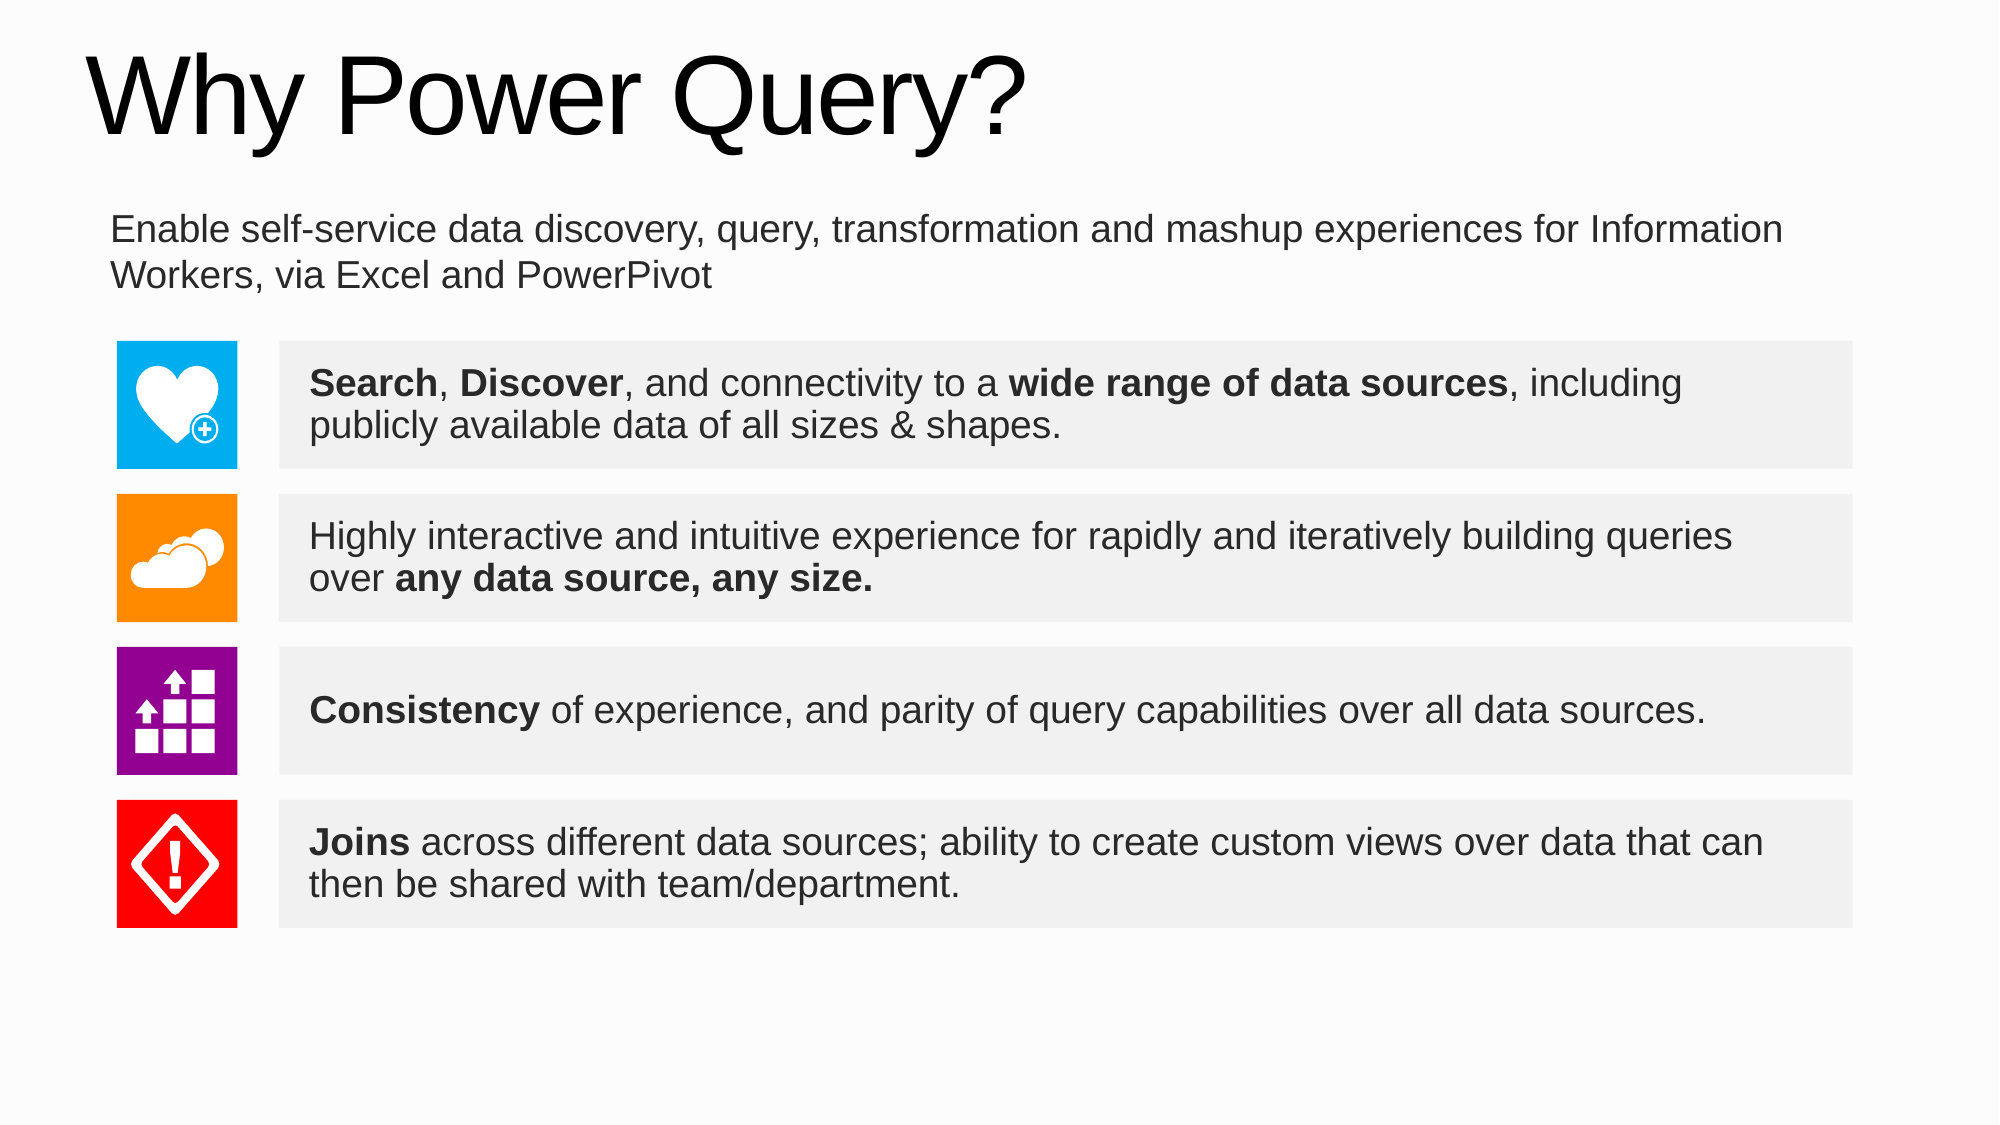

# Why Power Query?
Enable self-service data discovery, query, transformation and mashup experiences for Information Workers, via Excel and PowerPivot
Search, Discover, and connectivity to a wide range of data sources, including publicly available data of all sizes & shapes.

Highly interactive and intuitive experience for rapidly and iteratively building queries over any data source, any size.

Consistency of experience, and parity of query capabilities over all data sources.

Joins across different data sources; ability to create custom views over data that can then be shared with team/department.